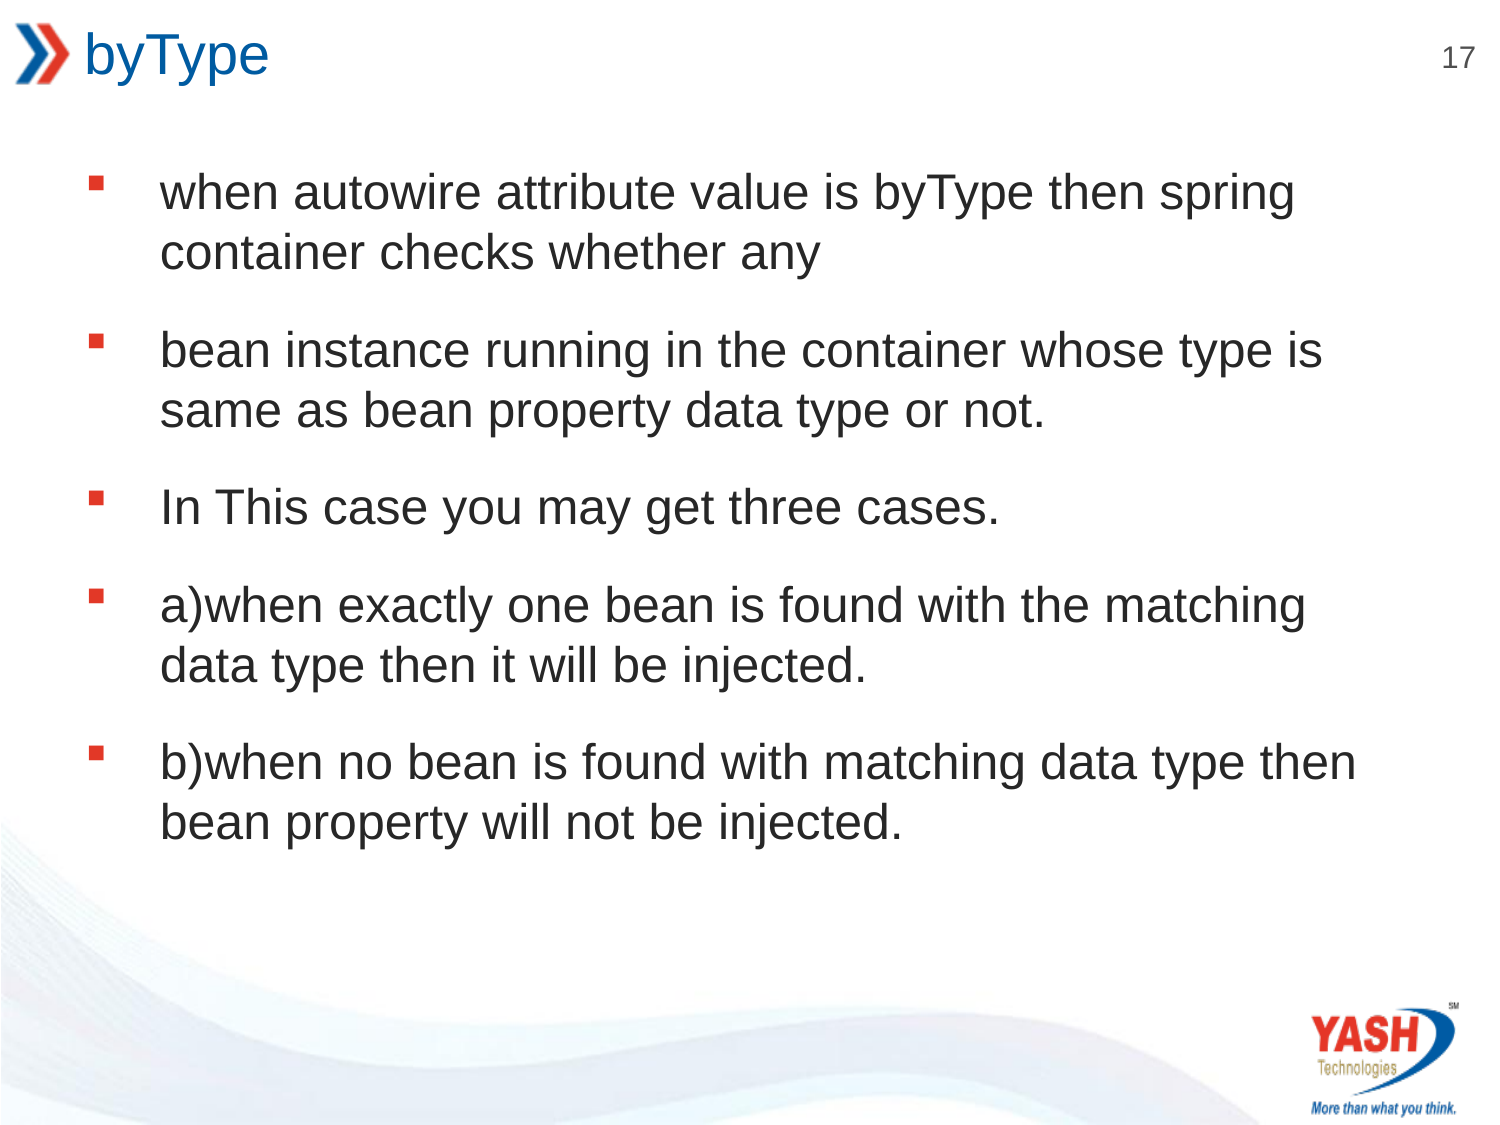

# byType
when autowire attribute value is byType then spring container checks whether any
bean instance running in the container whose type is same as bean property data type or not.
In This case you may get three cases.
a)when exactly one bean is found with the matching data type then it will be injected.
b)when no bean is found with matching data type then bean property will not be injected.